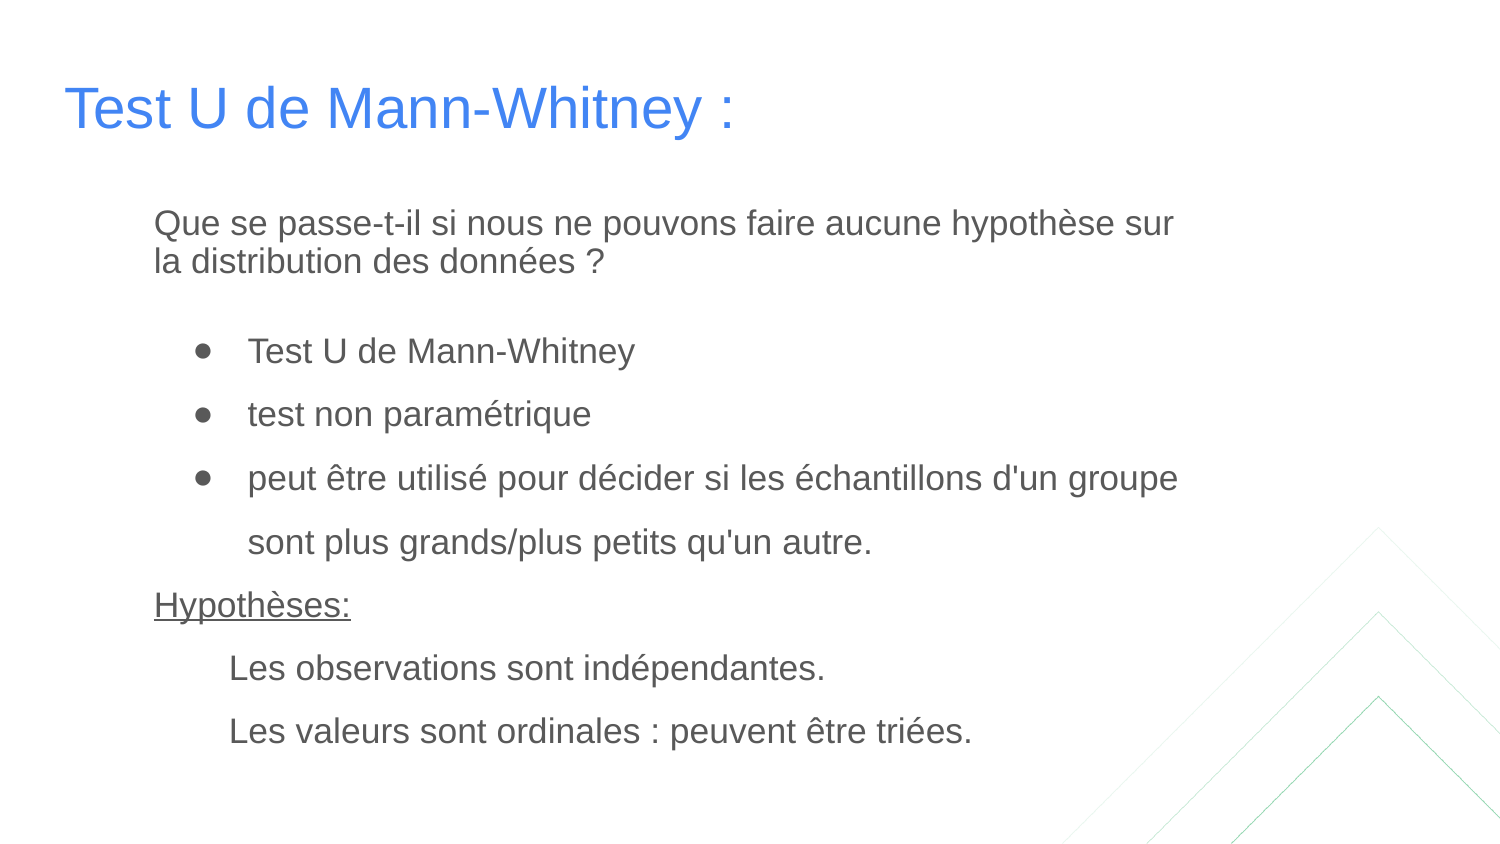

# Test U de Mann-Whitney :
Que se passe-t-il si nous ne pouvons faire aucune hypothèse sur la distribution des données ?
Test U de Mann-Whitney
test non paramétrique
peut être utilisé pour décider si les échantillons d'un groupe sont plus grands/​plus petits qu'un autre.
Hypothèses:
Les observations sont indépendantes.
Les valeurs sont ordinales : peuvent être triées.